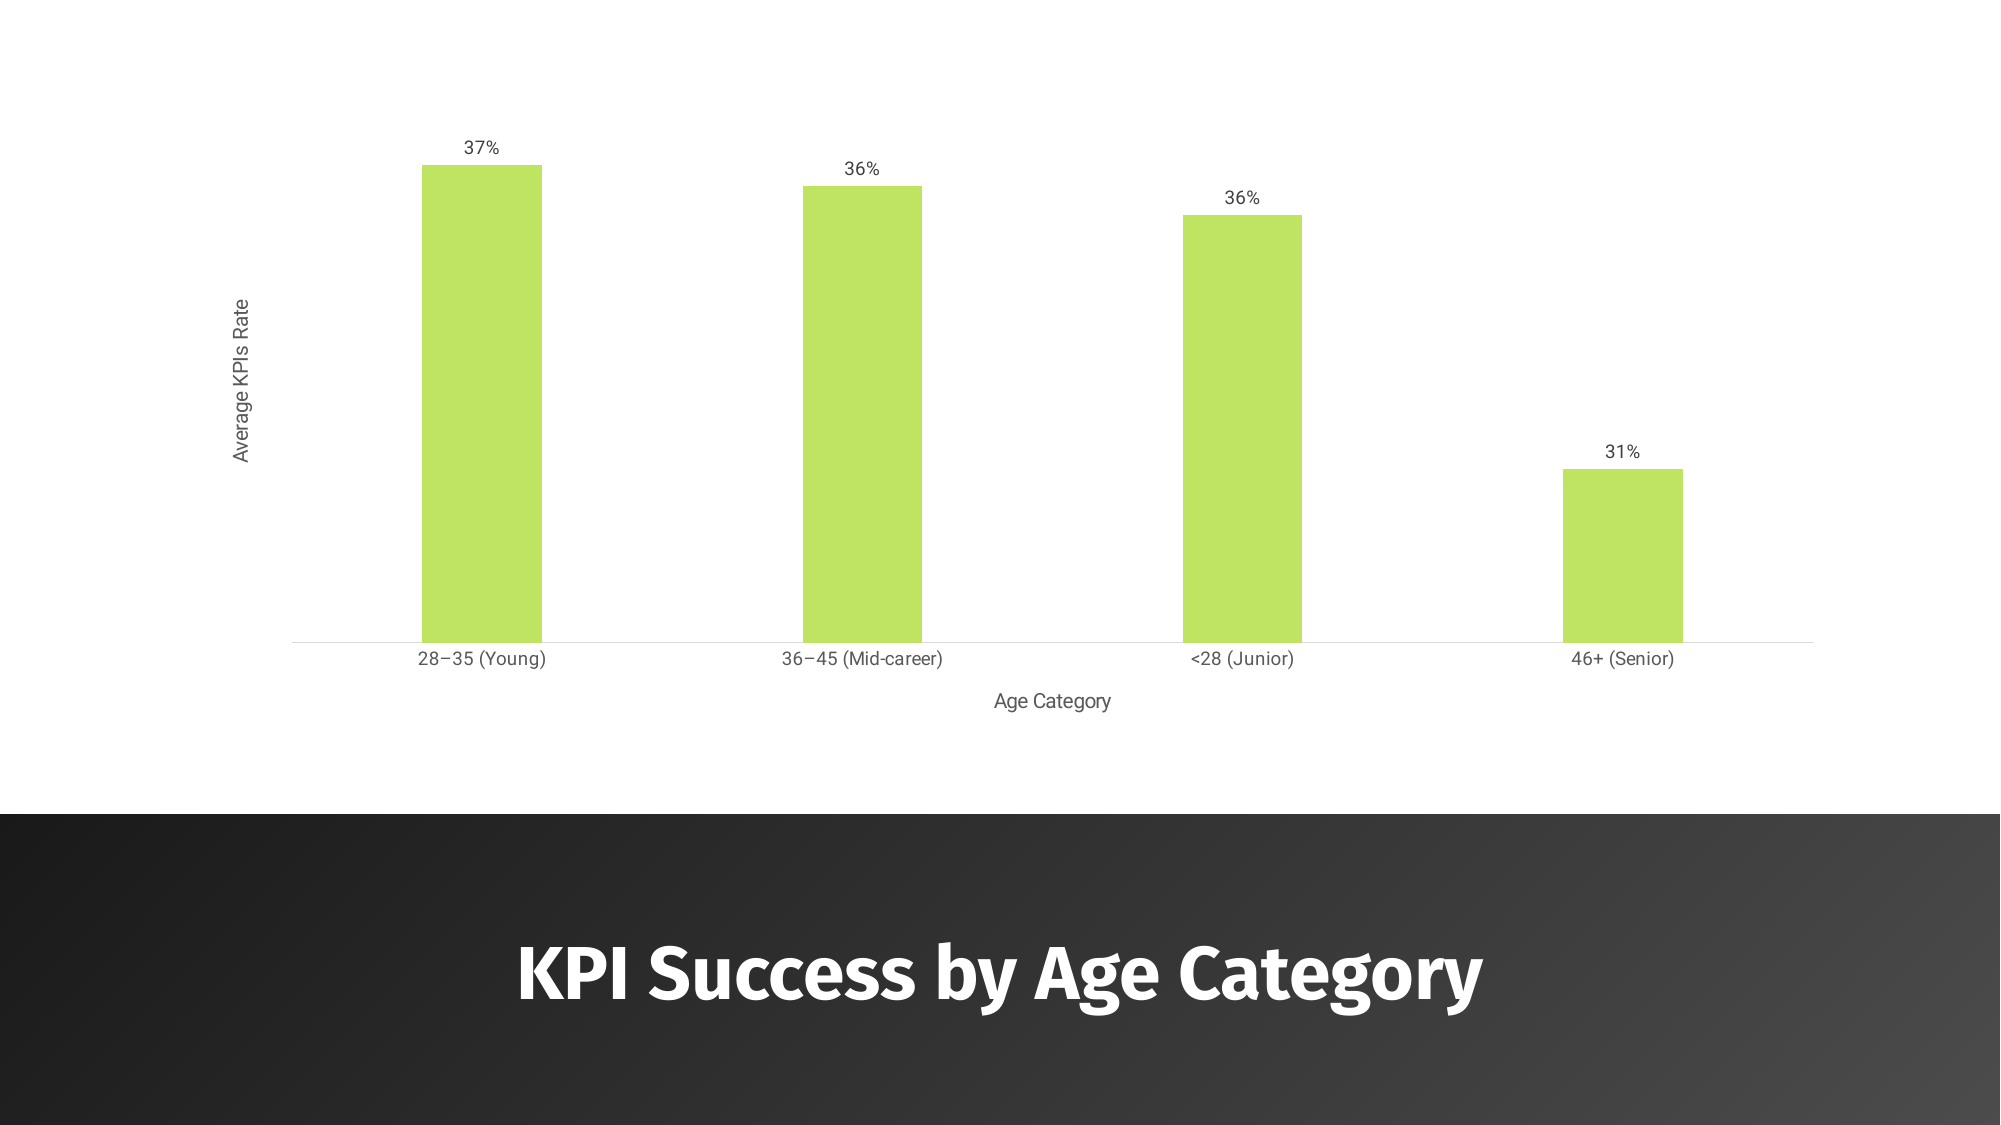

### Chart

| Category | Total |
|---|---|
| 28–35 (Young) | 0.3669944830894699 |
| 36–45 (Mid-career) | 0.3631190727081138 |
| <28 (Junior) | 0.357823669579031 |
| 46+ (Senior) | 0.3116381687810259 |
KPI Success by Age Category